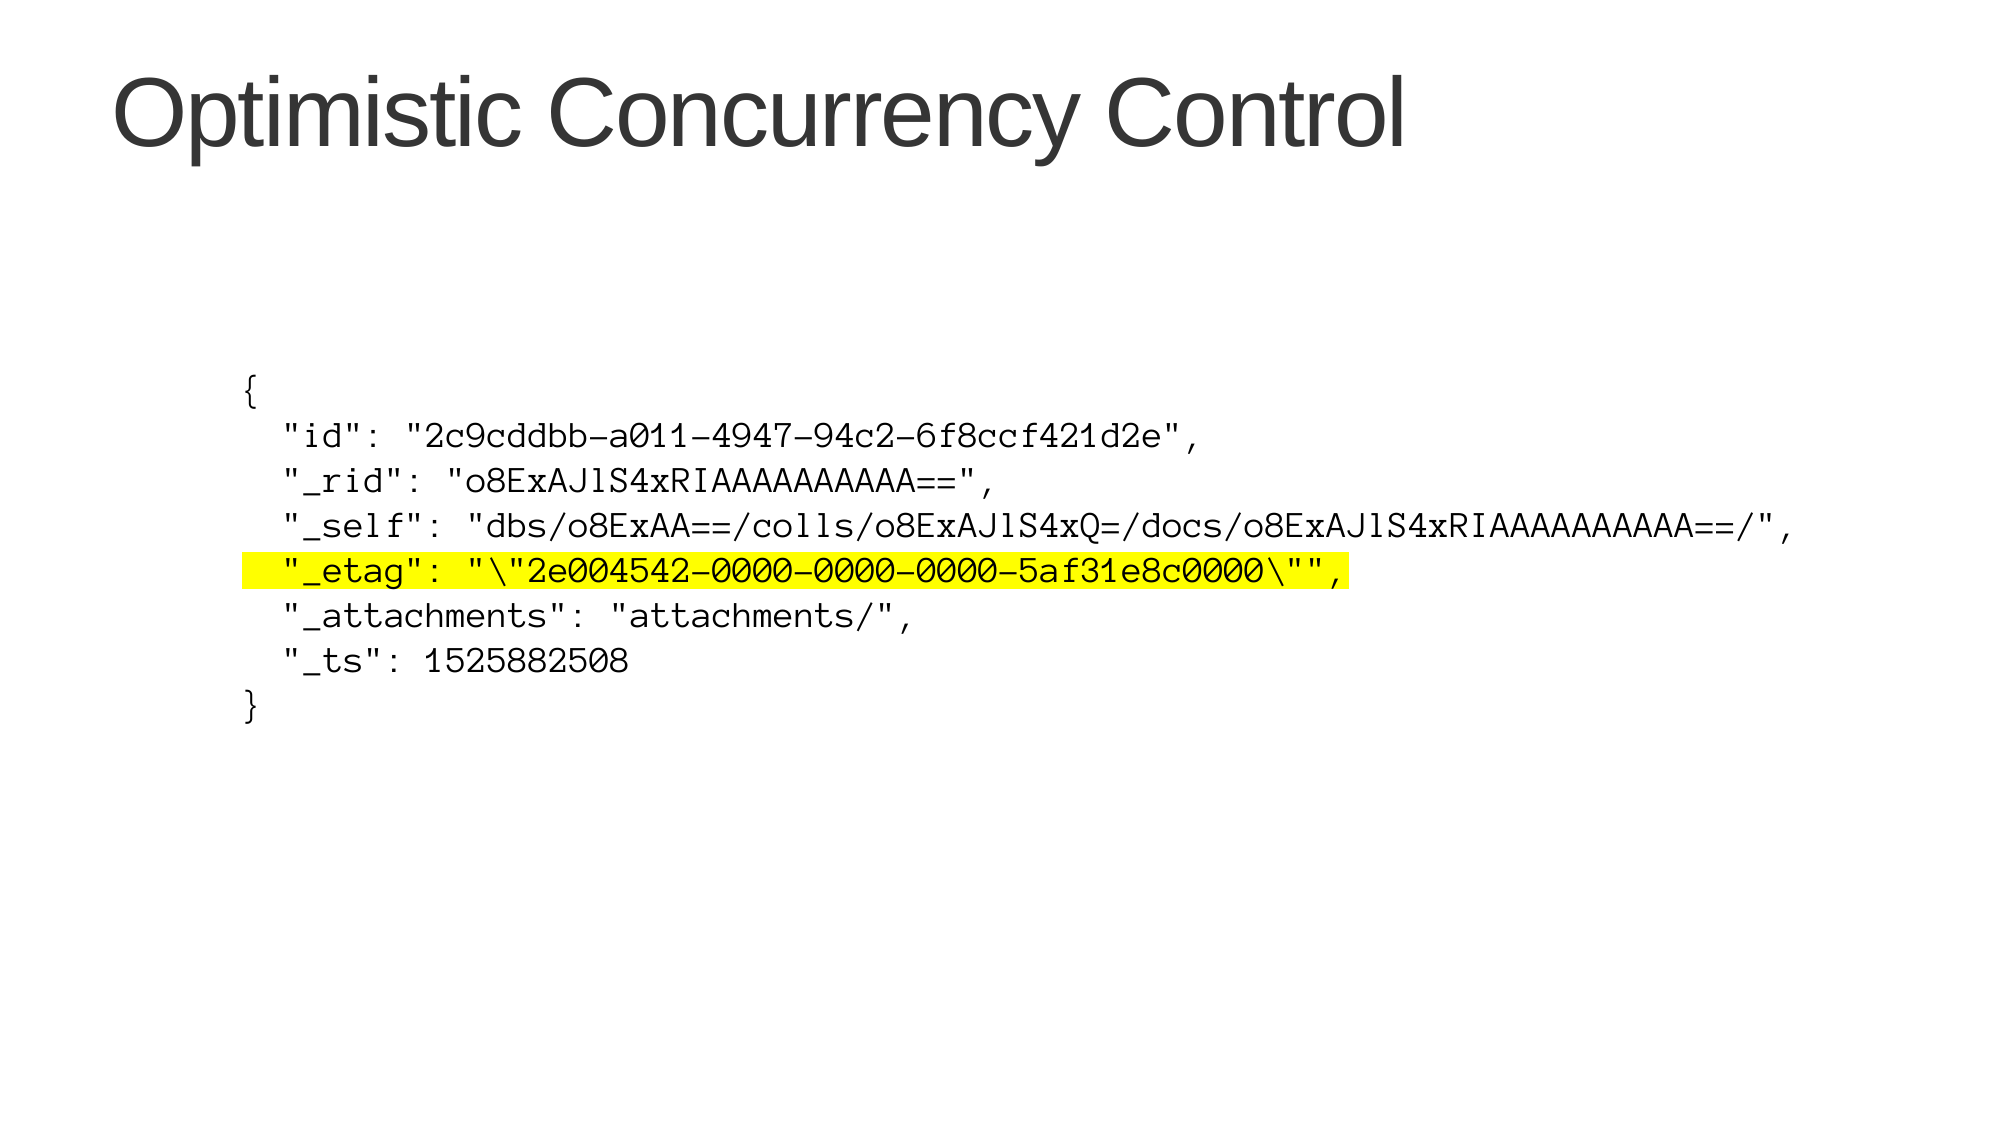

Optimistic Concurrency Control
{
  "id": "2c9cddbb-a011-4947-94c2-6f8ccf421d2e",
  "_rid": "o8ExAJlS4xRIAAAAAAAAAA==",
  "_self": "dbs/o8ExAA==/colls/o8ExAJlS4xQ=/docs/o8ExAJlS4xRIAAAAAAAAAA==/",
  "_etag": "\"2e004542-0000-0000-0000-5af31e8c0000\"",
  "_attachments": "attachments/",
  "_ts": 1525882508
}